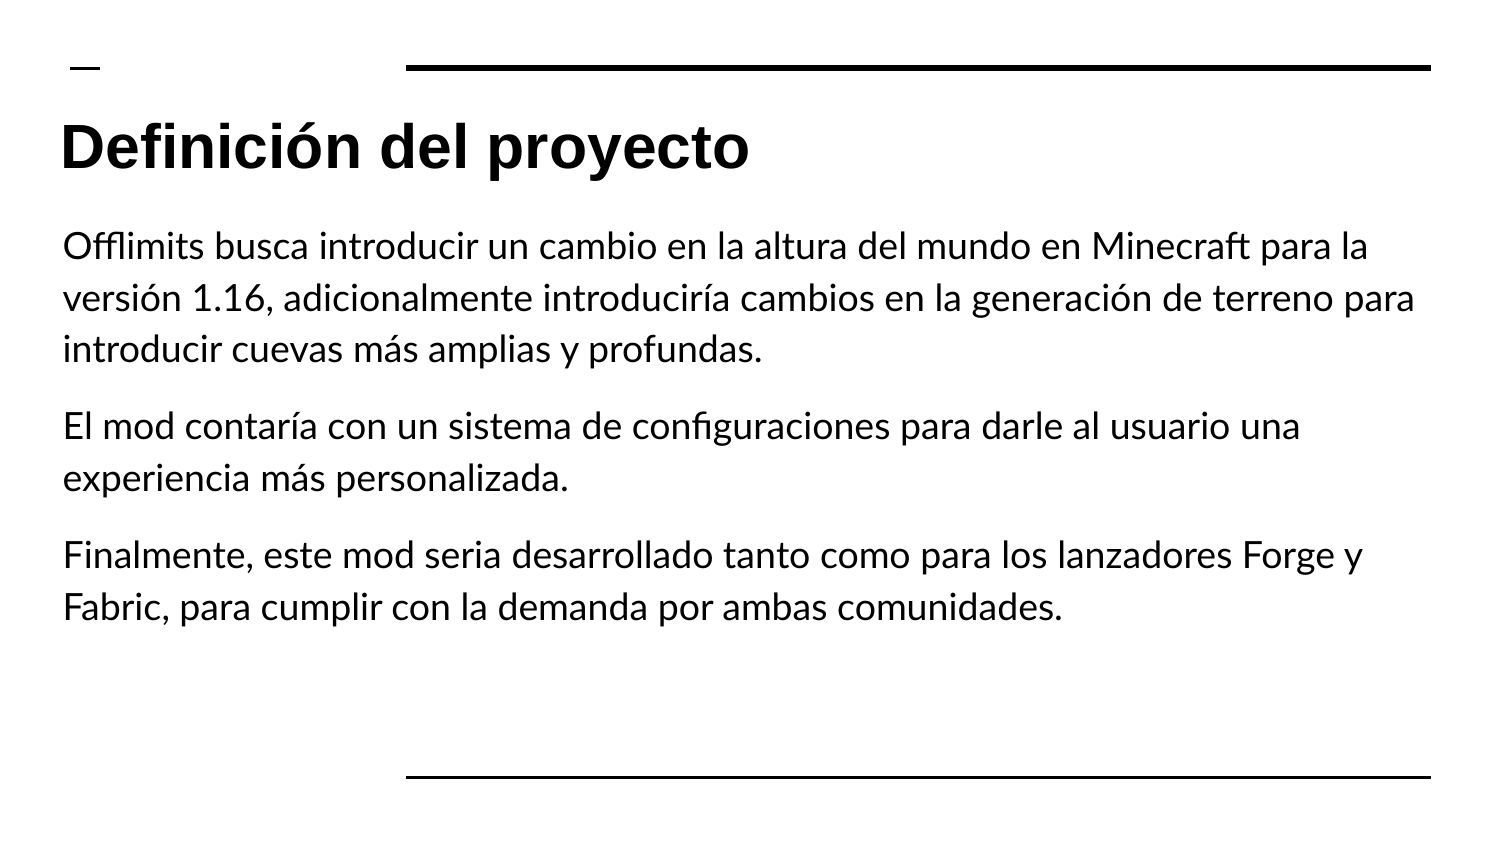

# Definición del proyecto
Offlimits busca introducir un cambio en la altura del mundo en Minecraft para la versión 1.16, adicionalmente introduciría cambios en la generación de terreno para introducir cuevas más amplias y profundas.
El mod contaría con un sistema de configuraciones para darle al usuario una experiencia más personalizada.
Finalmente, este mod seria desarrollado tanto como para los lanzadores Forge y Fabric, para cumplir con la demanda por ambas comunidades.